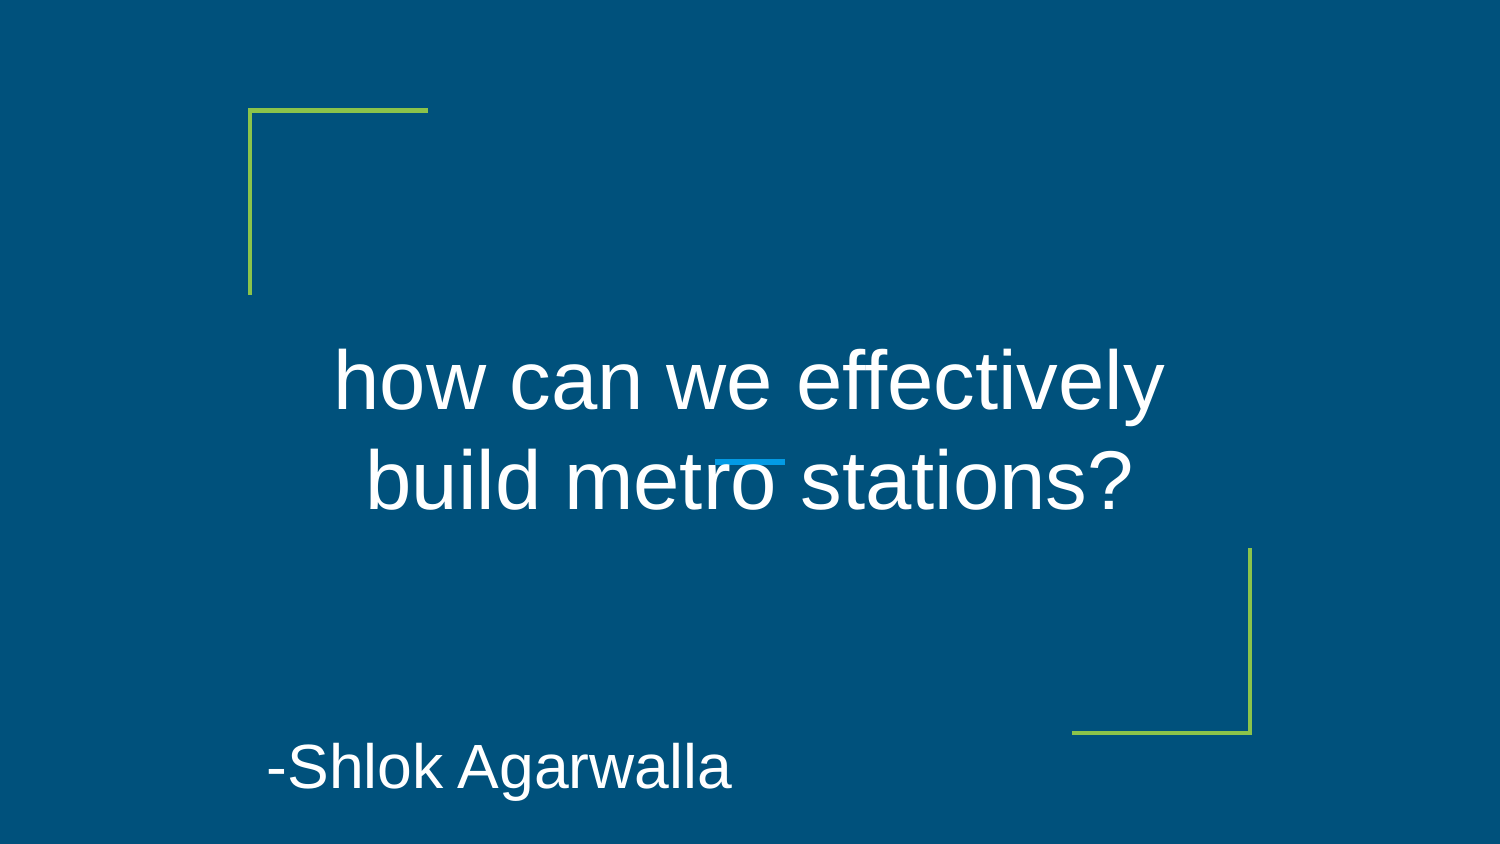

# how can we effectively build metro stations?
-Shlok Agarwalla